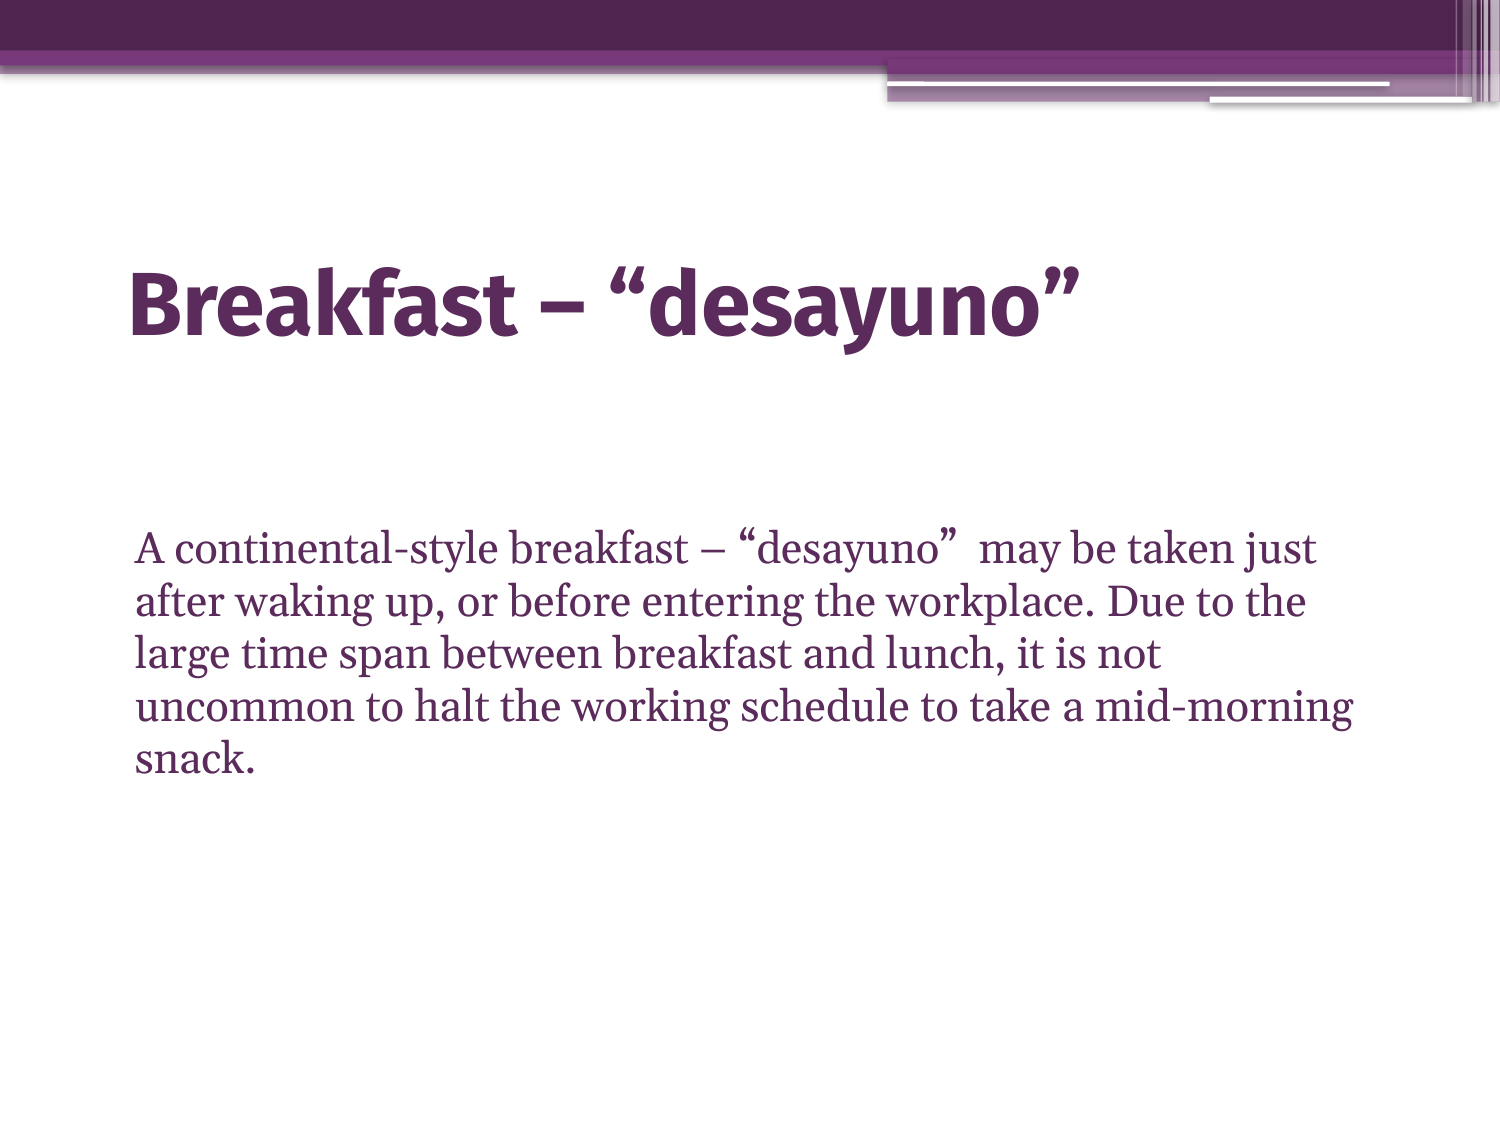

# Breakfast – “desayuno”
A continental-style breakfast – “desayuno”  may be taken just after waking up, or before entering the workplace. Due to the large time span between breakfast and lunch, it is not uncommon to halt the working schedule to take a mid-morning snack.